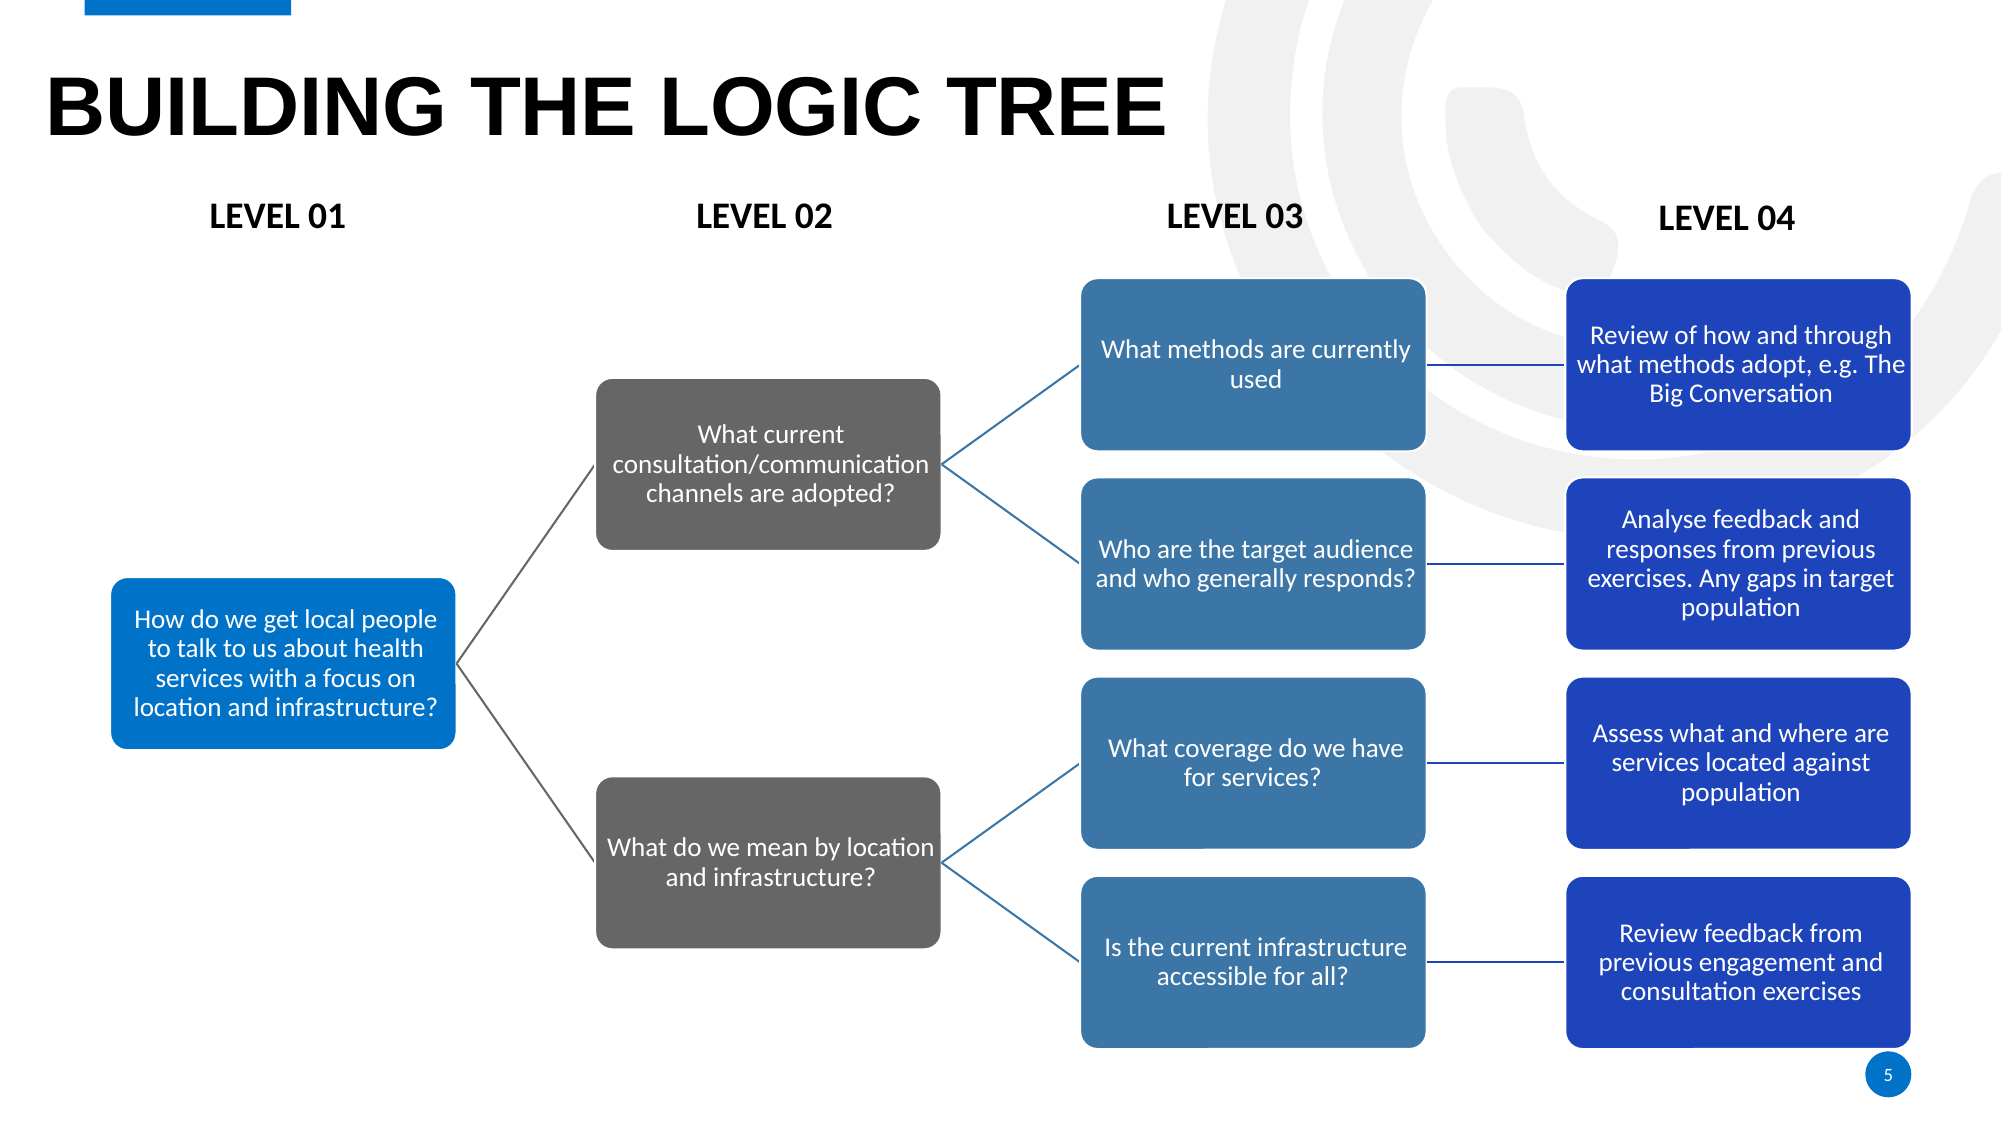

# Building the Logic tree
LEVEL 01
LEVEL 02
LEVEL 03
LEVEL 04
How do we get local people to talk to us about health services with a focus on location and infrastructure?

What current consultation/communication channels are adopted?

What methods are currently used

Review of how and through what methods adopt, e.g. The Big Conversation

Who are the target audience and who generally responds?

Analyse feedback and responses from previous exercises. Any gaps in target population

What do we mean by location and infrastructure?

What coverage do we have for services?

Assess what and where are services located against population

Is the current infrastructure accessible for all?

Review feedback from previous engagement and consultation exercises
5